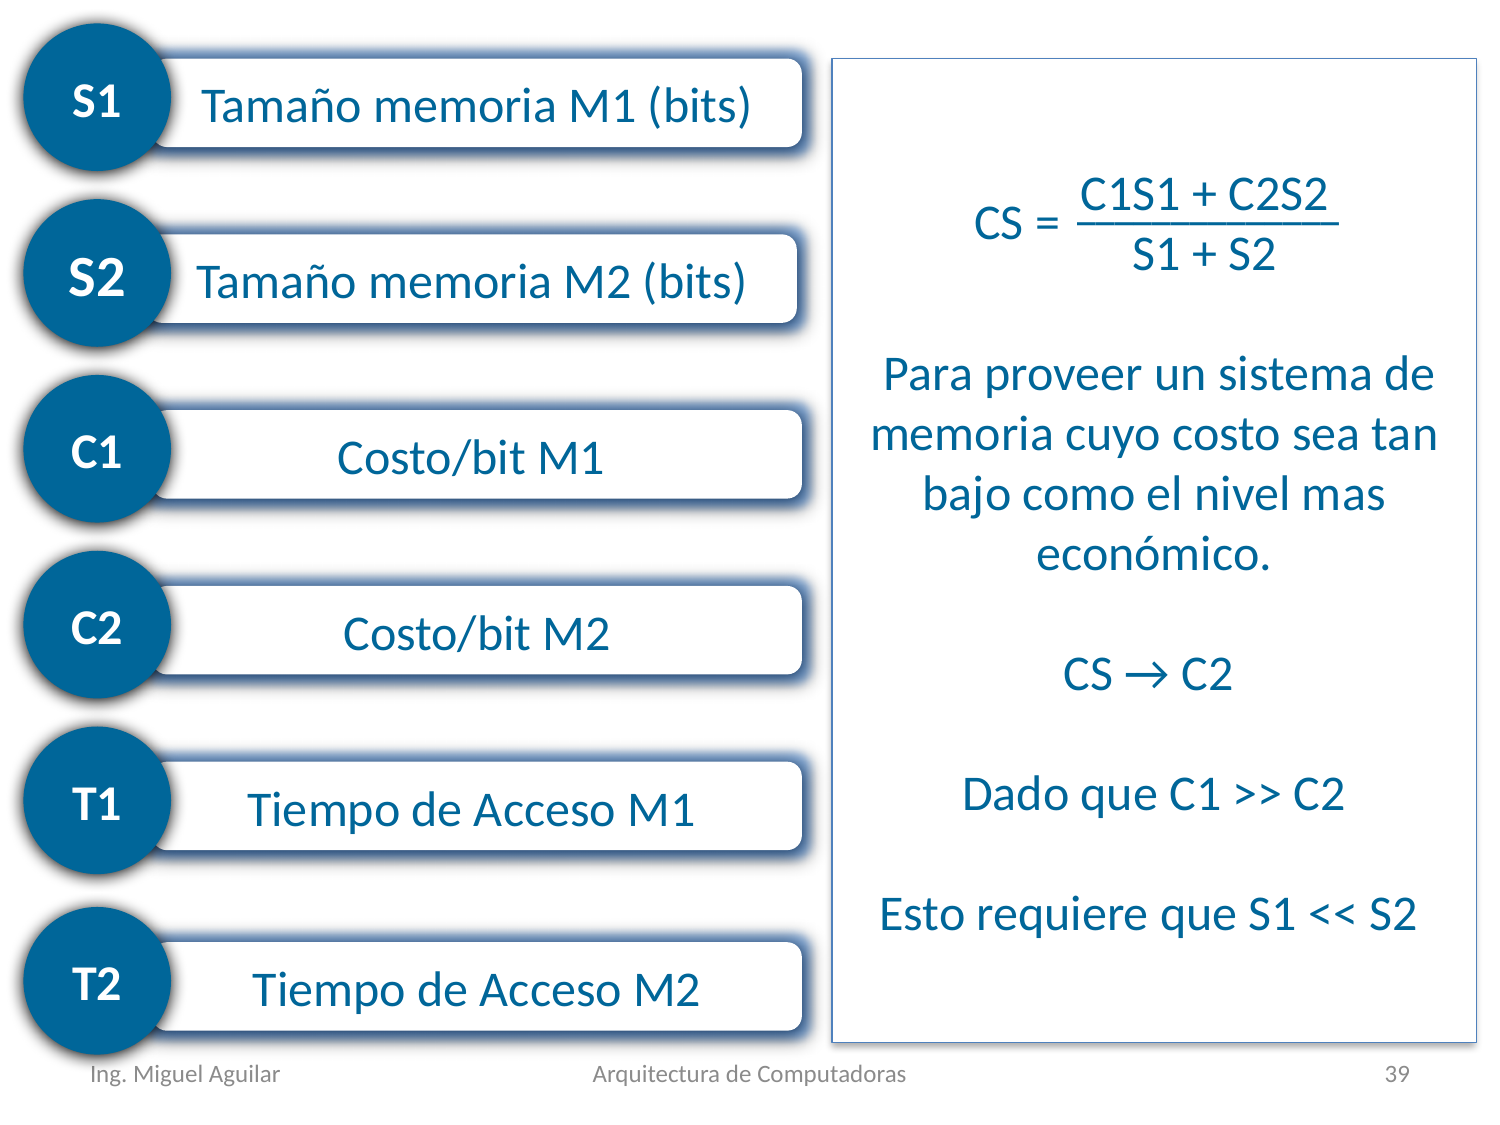

S1
Tamaño memoria M1 (bits)

         C1S1 + C2S2
         S1 + S2

 Para proveer un sistema de memoria cuyo costo sea tan bajo como el nivel mas económico.

CS → C2

Dado que C1 >> C2

Esto requiere que S1 << S2

 ______________

CS =
S2
Tamaño memoria M2 (bits)
C1
Costo/bit M1
C2
Costo/bit M2
T1
Tiempo de Acceso M1
T2
Tiempo de Acceso M2
Ing. Miguel Aguilar
Arquitectura de Computadoras
39